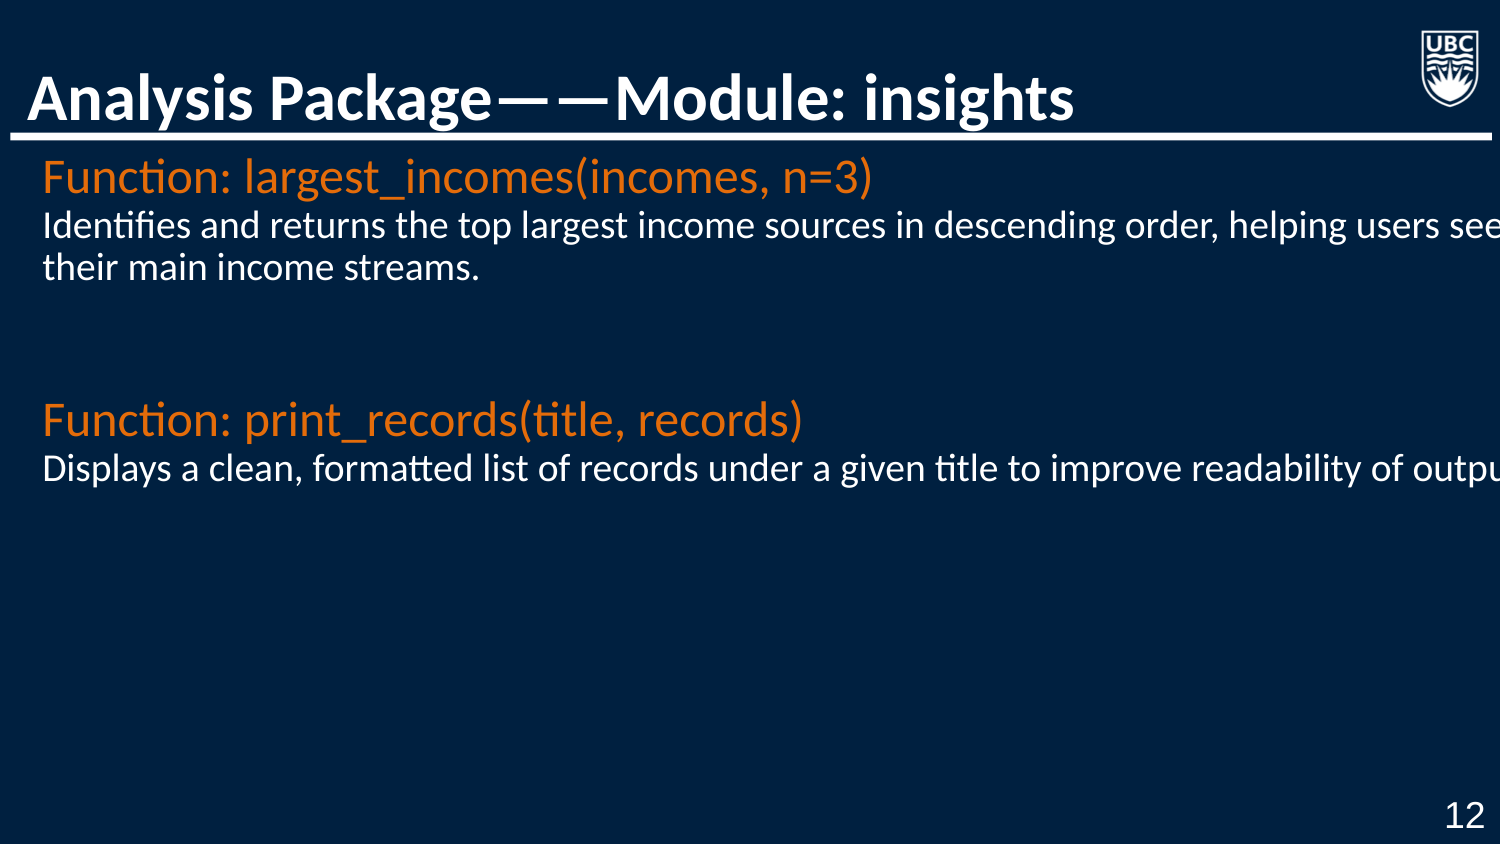

# Analysis Package——Module: insights
Function: largest_incomes(incomes, n=3)
Identifies and returns the top largest income sources in descending order, helping users see their main income streams.

Function: print_records(title, records)
Displays a clean, formatted list of records under a given title to improve readability of output.